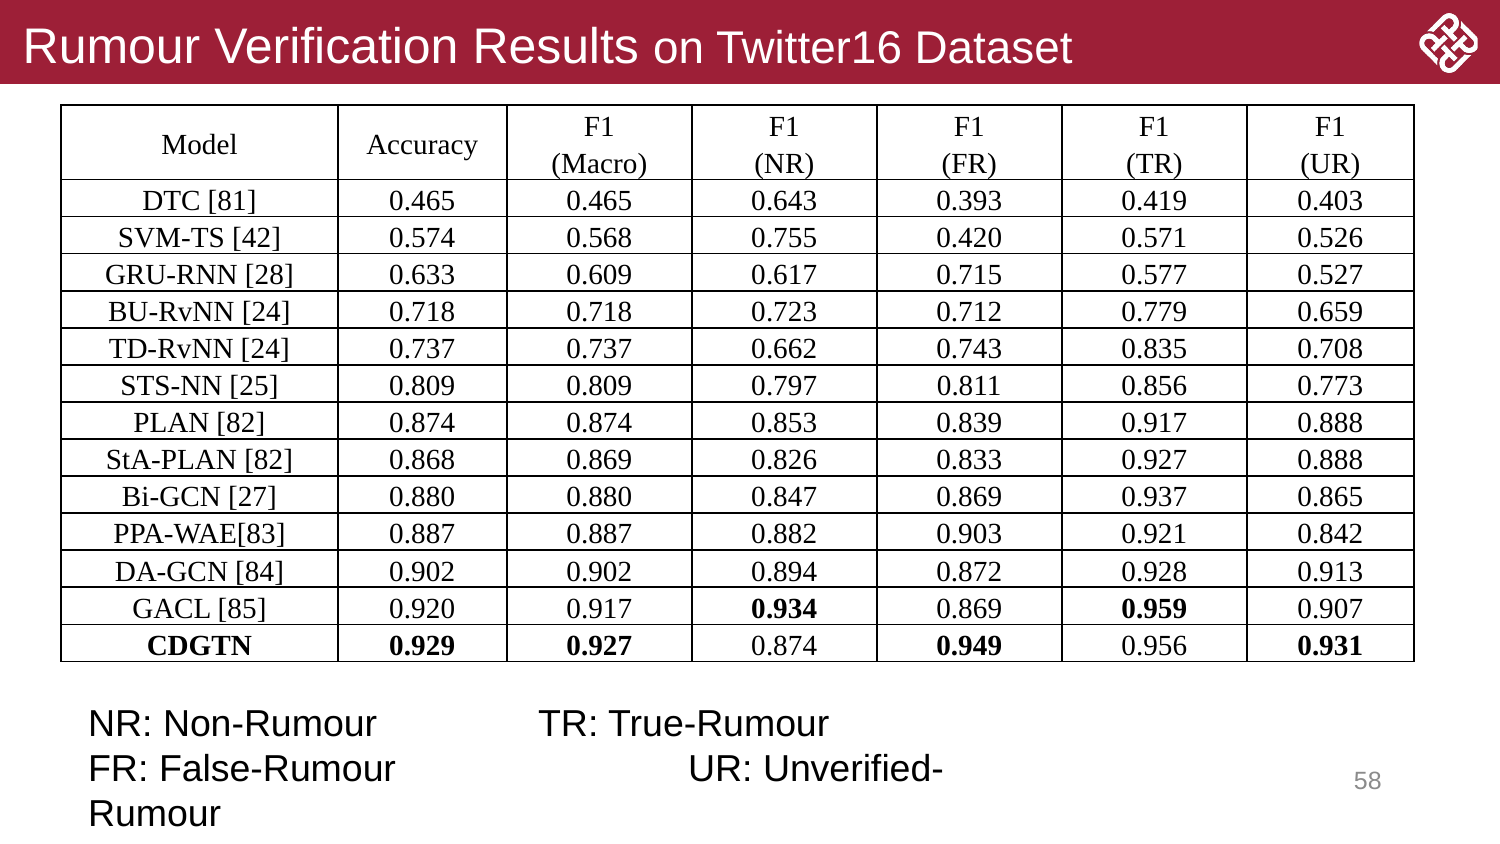

# Rumour Verification Results on Twitter16 Dataset
| Model | Accuracy | F1 (Macro) | F1 (NR) | F1 (FR) | F1 (TR) | F1 (UR) |
| --- | --- | --- | --- | --- | --- | --- |
| DTC [81] | 0.465 | 0.465 | 0.643 | 0.393 | 0.419 | 0.403 |
| SVM-TS [42] | 0.574 | 0.568 | 0.755 | 0.420 | 0.571 | 0.526 |
| GRU-RNN [28] | 0.633 | 0.609 | 0.617 | 0.715 | 0.577 | 0.527 |
| BU-RvNN [24] | 0.718 | 0.718 | 0.723 | 0.712 | 0.779 | 0.659 |
| TD-RvNN [24] | 0.737 | 0.737 | 0.662 | 0.743 | 0.835 | 0.708 |
| STS-NN [25] | 0.809 | 0.809 | 0.797 | 0.811 | 0.856 | 0.773 |
| PLAN [82] | 0.874 | 0.874 | 0.853 | 0.839 | 0.917 | 0.888 |
| StA-PLAN [82] | 0.868 | 0.869 | 0.826 | 0.833 | 0.927 | 0.888 |
| Bi-GCN [27] | 0.880 | 0.880 | 0.847 | 0.869 | 0.937 | 0.865 |
| PPA-WAE[83] | 0.887 | 0.887 | 0.882 | 0.903 | 0.921 | 0.842 |
| DA-GCN [84] | 0.902 | 0.902 | 0.894 | 0.872 | 0.928 | 0.913 |
| GACL [85] | 0.920 | 0.917 | 0.934 | 0.869 | 0.959 | 0.907 |
| CDGTN | 0.929 | 0.927 | 0.874 | 0.949 | 0.956 | 0.931 |
NR: Non-Rumour		TR: True-Rumour
FR: False-Rumour		UR: Unverified-Rumour
58